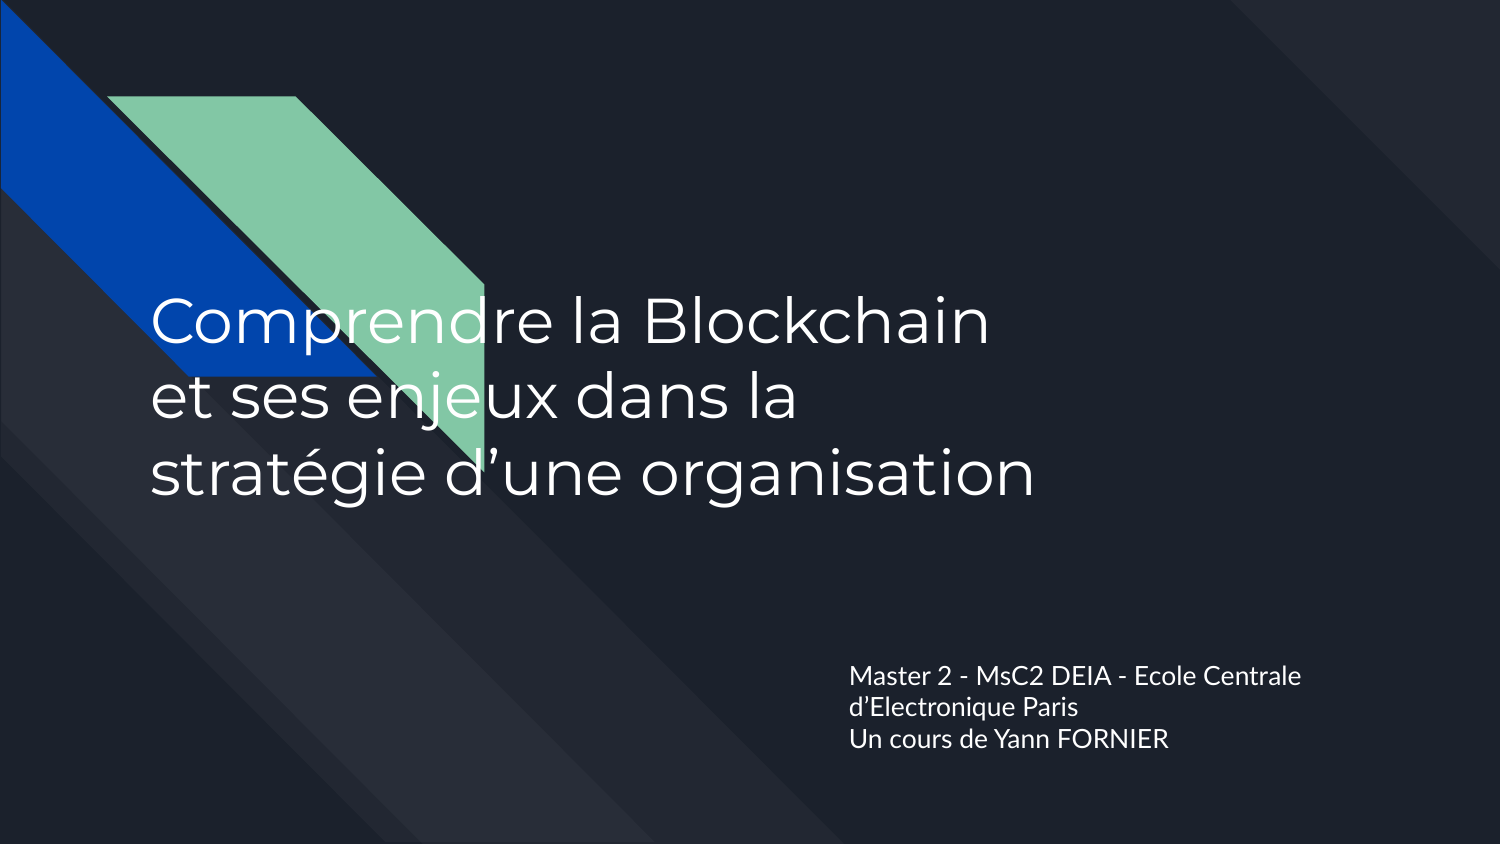

# Comprendre la Blockchain et ses enjeux dans la stratégie d’une organisation
Master 2 - MsC2 DEIA - Ecole Centrale d’Electronique Paris
Un cours de Yann FORNIER